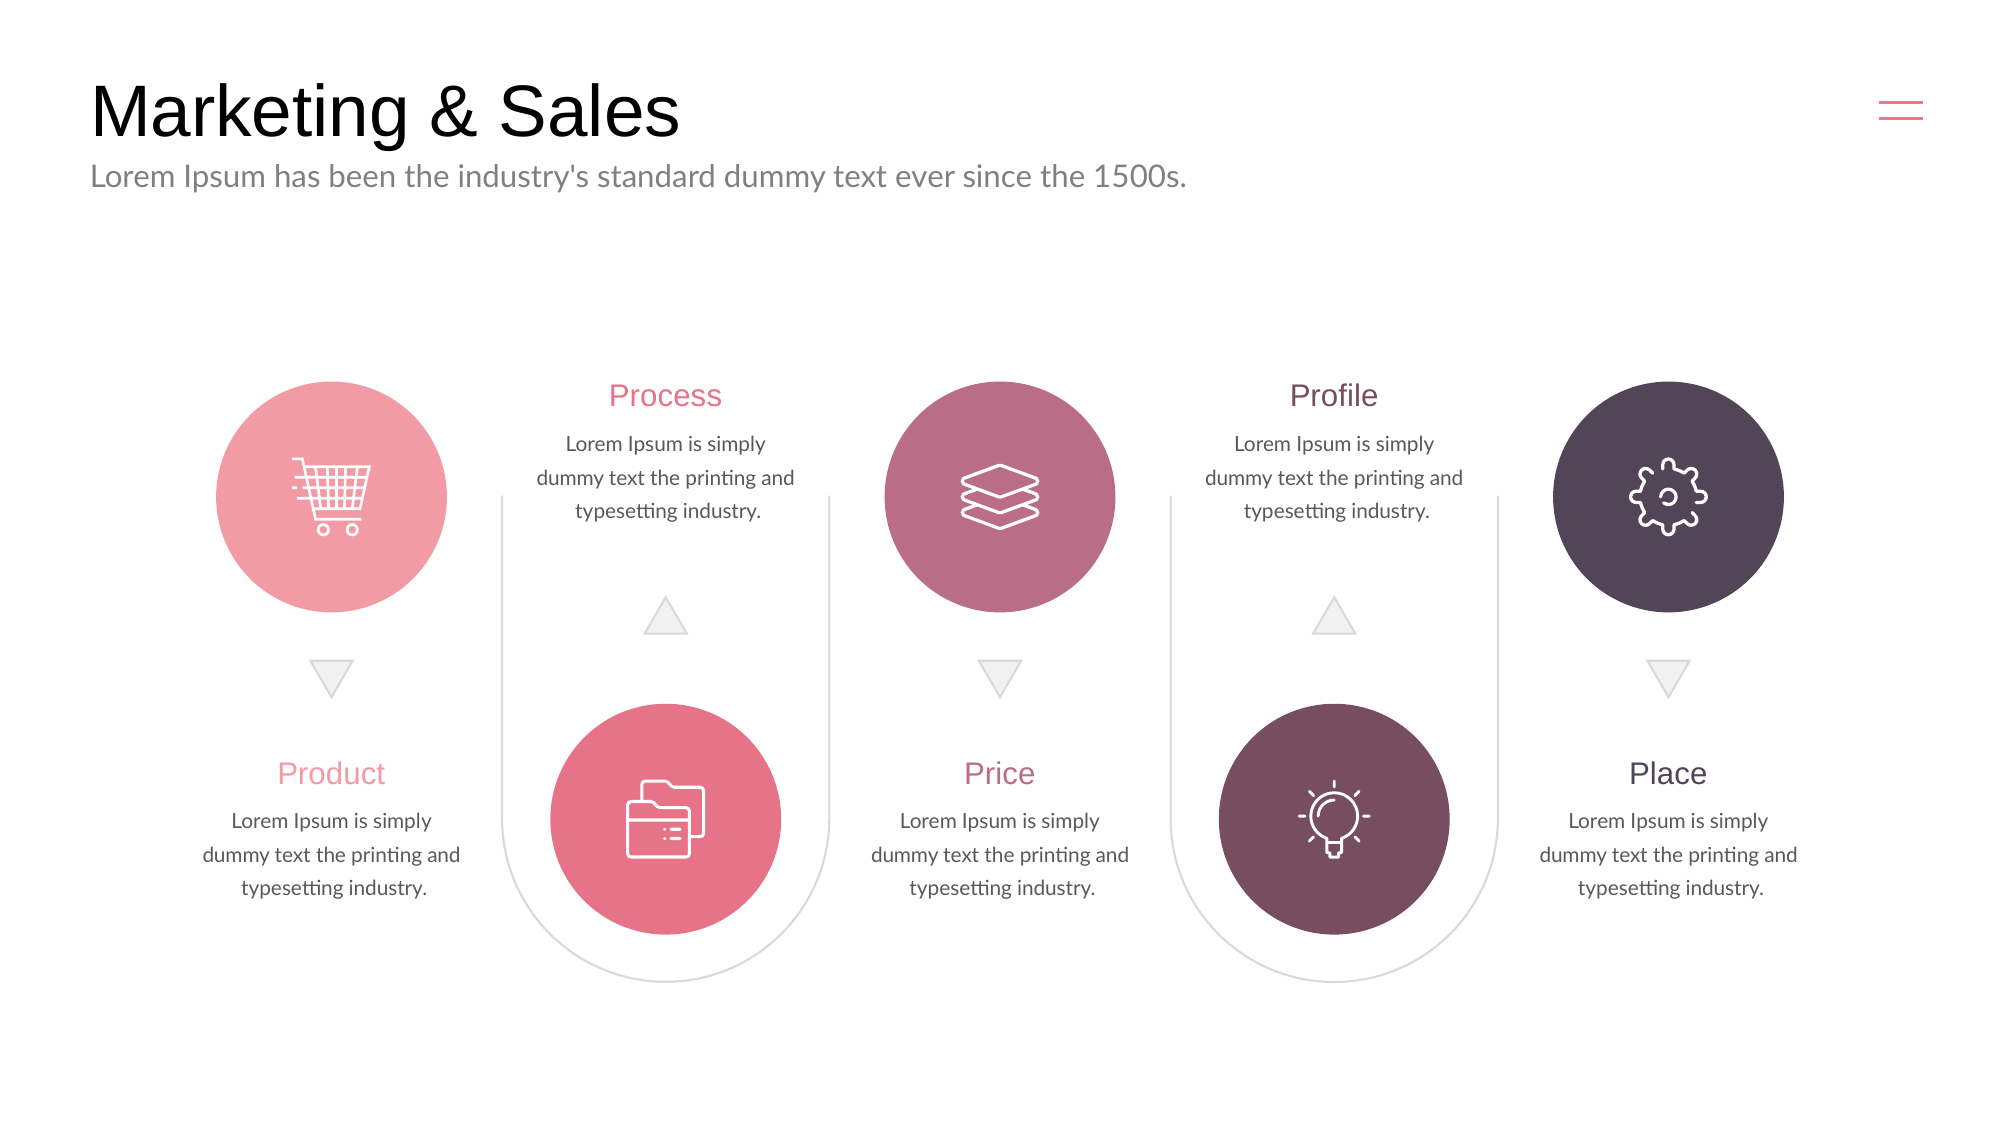

# Marketing & Sales
Lorem Ipsum has been the industry's standard dummy text ever since the 1500s.
Process
Profile

Lorem Ipsum is simply
dummy text the printing and  typesetting industry.
Lorem Ipsum is simply
dummy text the printing and  typesetting industry.

Product
Price
Place

Lorem Ipsum is simply
dummy text the printing and  typesetting industry.
Lorem Ipsum is simply
dummy text the printing and  typesetting industry.
Lorem Ipsum is simply
dummy text the printing and  typesetting industry.